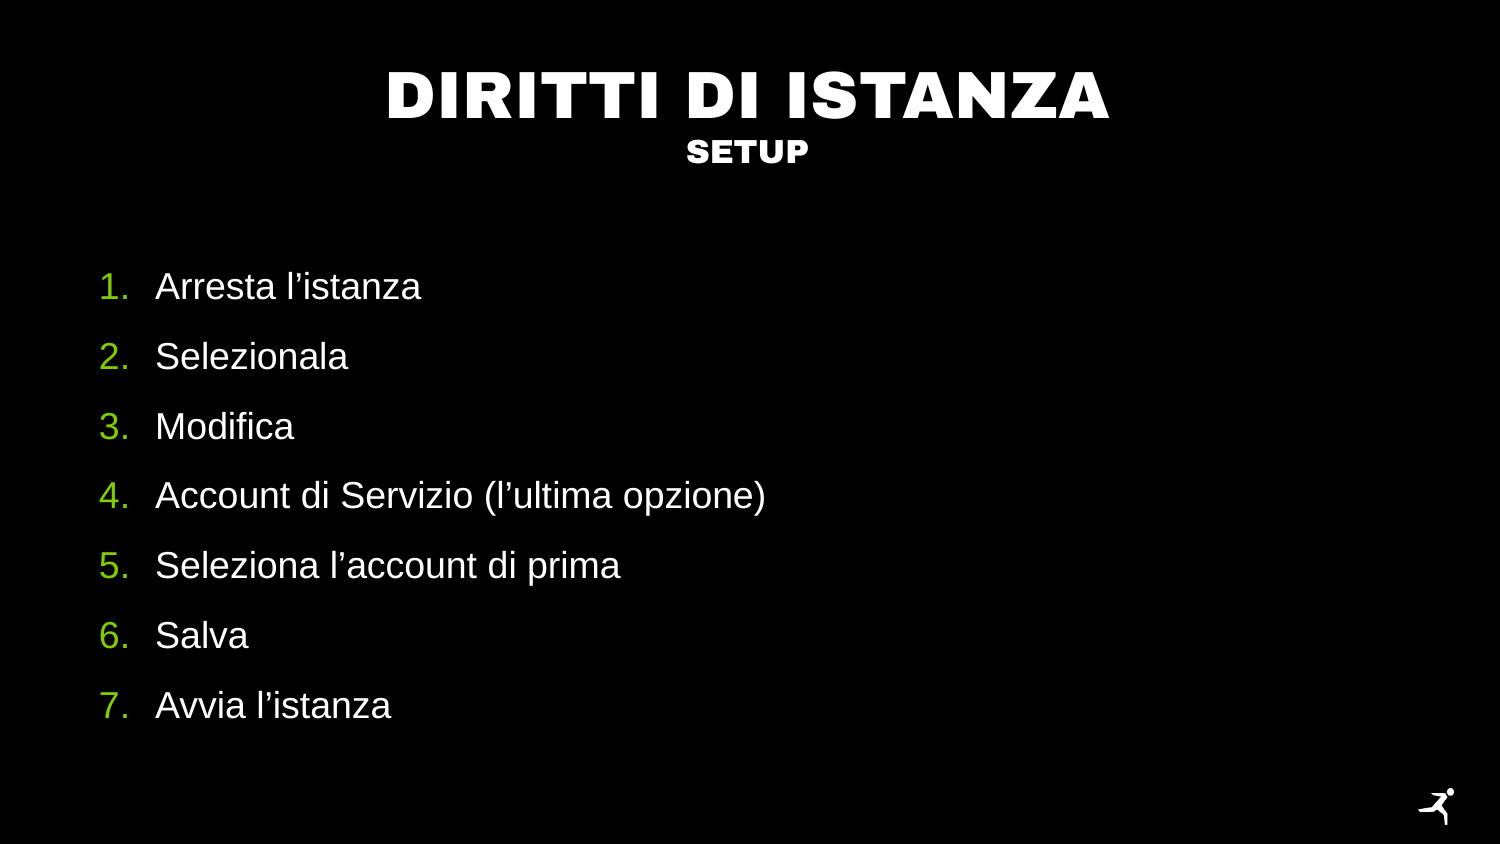

# Diritti di istanza
setup
Arresta l’istanza
Selezionala
Modifica
Account di Servizio (l’ultima opzione)
Seleziona l’account di prima
Salva
Avvia l’istanza